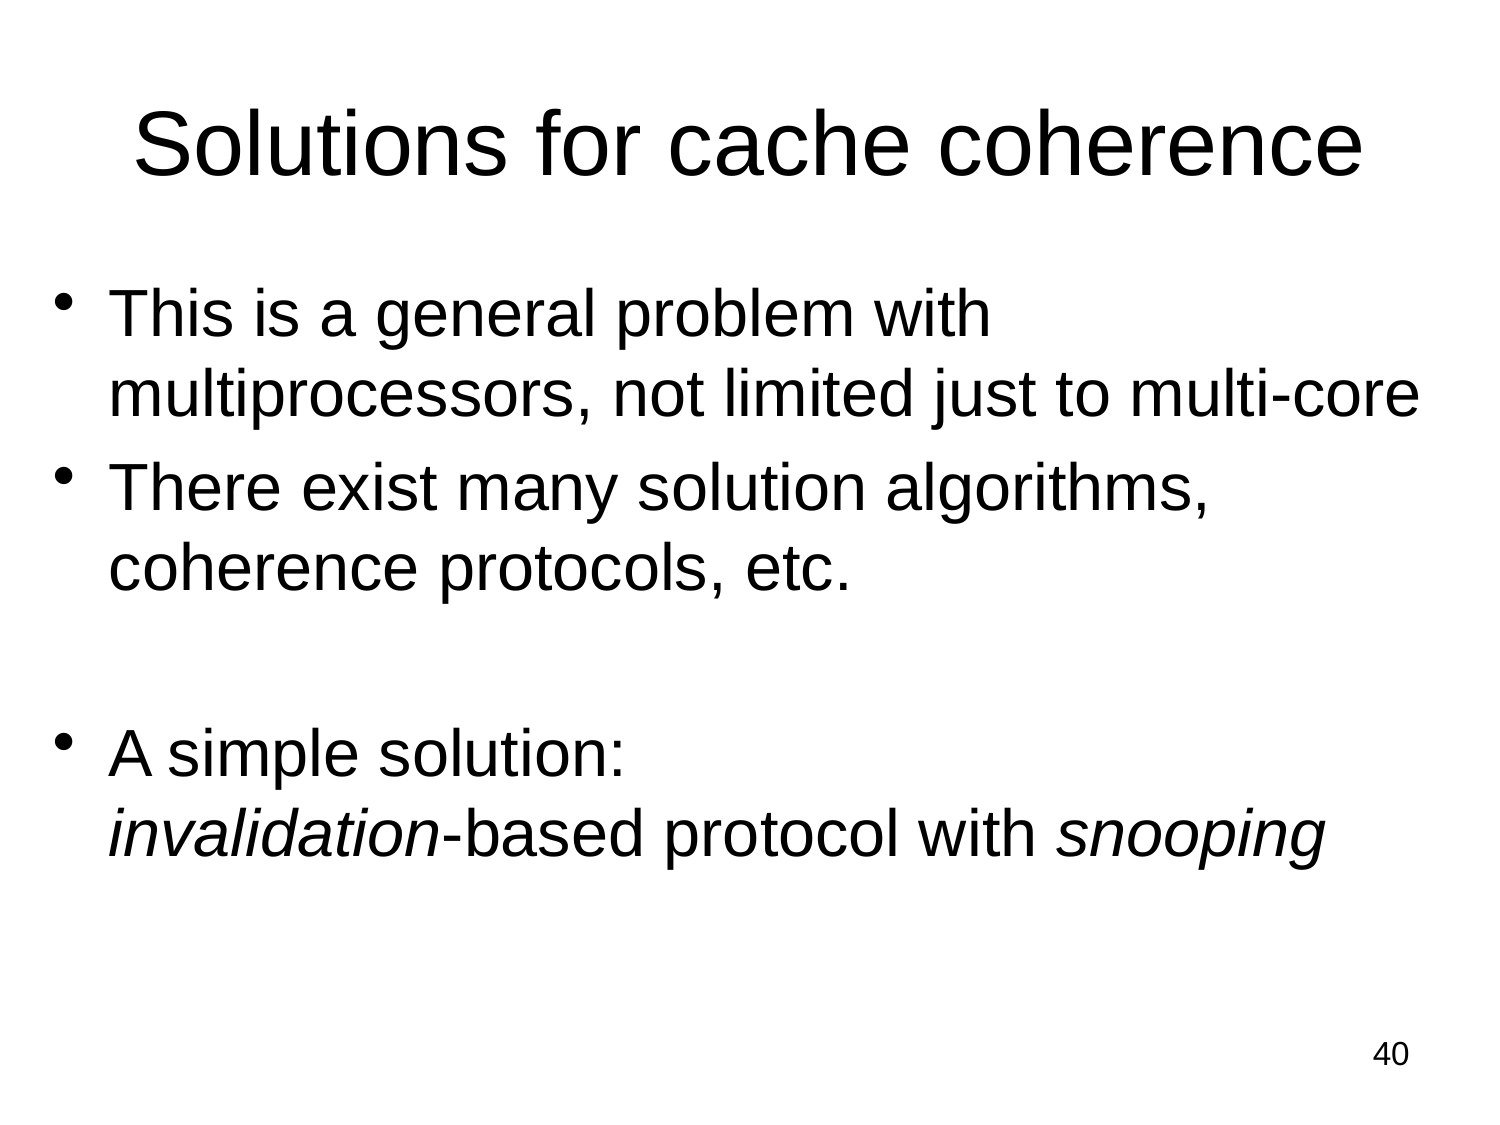

# Solutions for cache coherence
This is a general problem with multiprocessors, not limited just to multi-core
There exist many solution algorithms, coherence protocols, etc.

A simple solution:
invalidation-based protocol with snooping

40